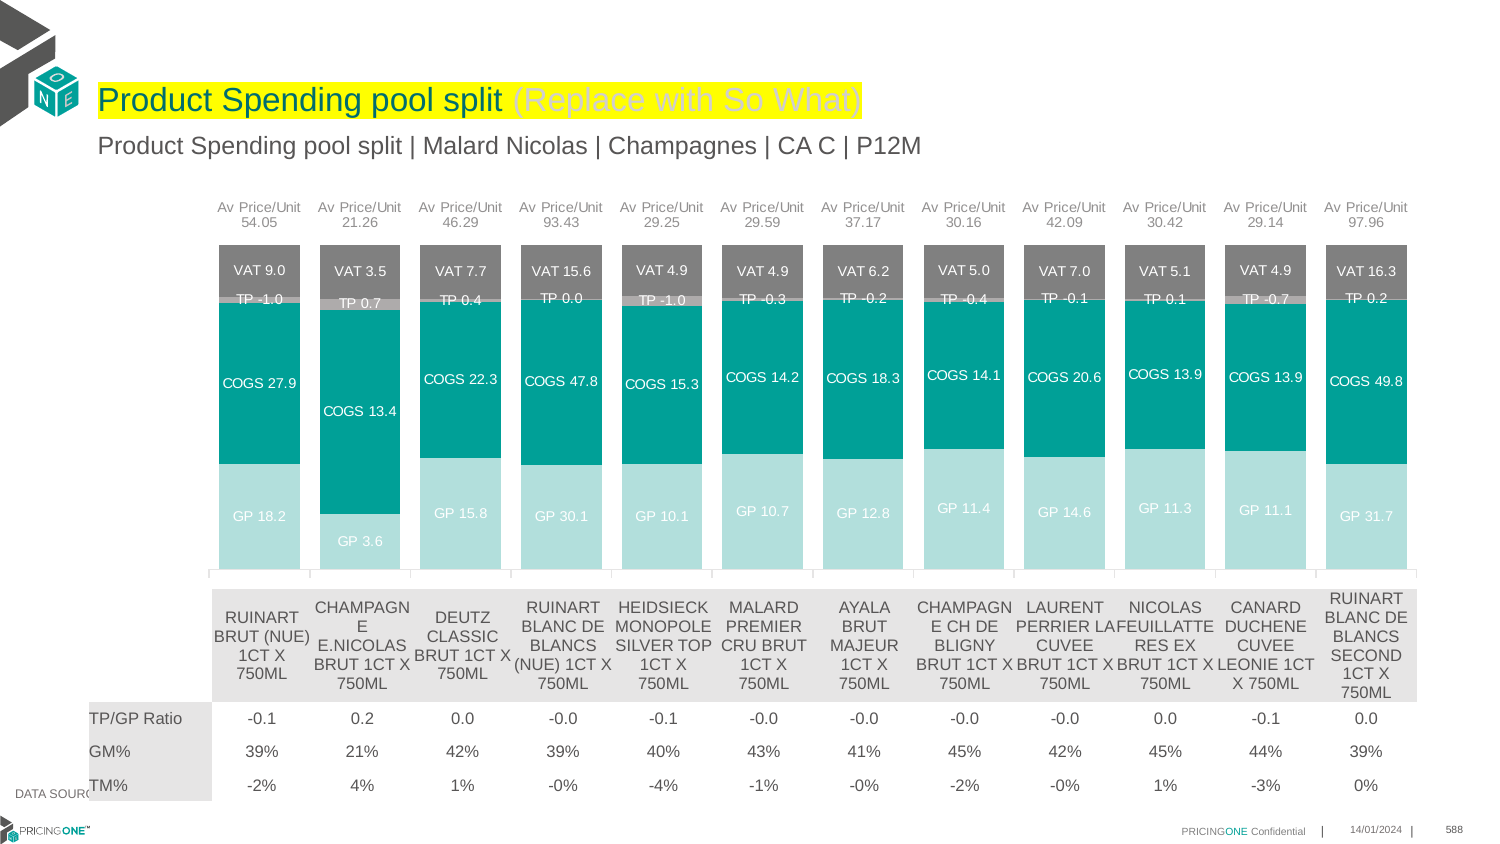

# Product Spending pool split (Replace with So What)
Product Spending pool split | Malard Nicolas | Champagnes | CA C | P12M

### Chart

| Category | GP | COGS | TP | VAT |
|---|---|---|---|---|
| Av Price/Unit 54.05 | 18.184343906073934 | 27.8633286358184 | -1.0043299746767858 | 9.008663201386101 |
| Av Price/Unit 21.26 | 3.6059014807193344 | 13.400851990695179 | 0.7092779621842453 | 3.543206286719751 |
| Av Price/Unit 46.29 | 15.84164344493219 | 22.314674546288412 | 0.41673681451876377 | 7.714603944178733 |
| Av Price/Unit 93.43 | 30.10003575906242 | 47.76941169255928 | -0.009335704551645563 | 15.57202234941401 |
| Av Price/Unit 29.25 | 10.095996135838693 | 15.272994038329484 | -0.9911159831034055 | 4.875574838212958 |
| Av Price/Unit 29.59 | 10.725499228556485 | 14.218085944037655 | -0.28627474503139183 | 4.93145266736402 |
| Av Price/Unit 37.17 | 12.785072935700741 | 18.343853404585417 | -0.1549563351146297 | 6.1947940010343 |
| Av Price/Unit 30.16 | 11.445658692555666 | 14.09918282479946 | -0.4122103855861319 | 5.026526226353803 |
| Av Price/Unit 42.09 | 14.604576938307625 | 20.56658287828262 | -0.09317593441711836 | 7.015596776434622 |
| Av Price/Unit 30.42 | 11.3010438953982 | 13.90334297843437 | 0.14838948887757297 | 5.070555272542028 |
| Av Price/Unit 29.14 | 11.108024913793104 | 13.866977586206898 | -0.6956282982120001 | 4.855874840357594 |
| Av Price/Unit 97.96 | 31.688268710359413 | 49.76785412262156 | 0.17472048390887096 | 16.326168663377953 |
|  | RUINART BRUT (NUE) 1CT X 750ML | CHAMPAGNE E.NICOLAS BRUT 1CT X 750ML | DEUTZ CLASSIC BRUT 1CT X 750ML | RUINART BLANC DE BLANCS (NUE) 1CT X 750ML | HEIDSIECK MONOPOLE SILVER TOP 1CT X 750ML | MALARD PREMIER CRU BRUT 1CT X 750ML | AYALA BRUT MAJEUR 1CT X 750ML | CHAMPAGNE CH DE BLIGNY BRUT 1CT X 750ML | LAURENT PERRIER LA CUVEE BRUT 1CT X 750ML | NICOLAS FEUILLATTE RES EX BRUT 1CT X 750ML | CANARD DUCHENE CUVEE LEONIE 1CT X 750ML | RUINART BLANC DE BLANCS SECOND 1CT X 750ML |
| --- | --- | --- | --- | --- | --- | --- | --- | --- | --- | --- | --- | --- |
| TP/GP Ratio | -0.1 | 0.2 | 0.0 | -0.0 | -0.1 | -0.0 | -0.0 | -0.0 | -0.0 | 0.0 | -0.1 | 0.0 |
| GM% | 39% | 21% | 42% | 39% | 40% | 43% | 41% | 45% | 42% | 45% | 44% | 39% |
| TM% | -2% | 4% | 1% | -0% | -4% | -1% | -0% | -2% | -0% | 1% | -3% | 0% |
DATA SOURCE: Client P&L

14/01/2024
588